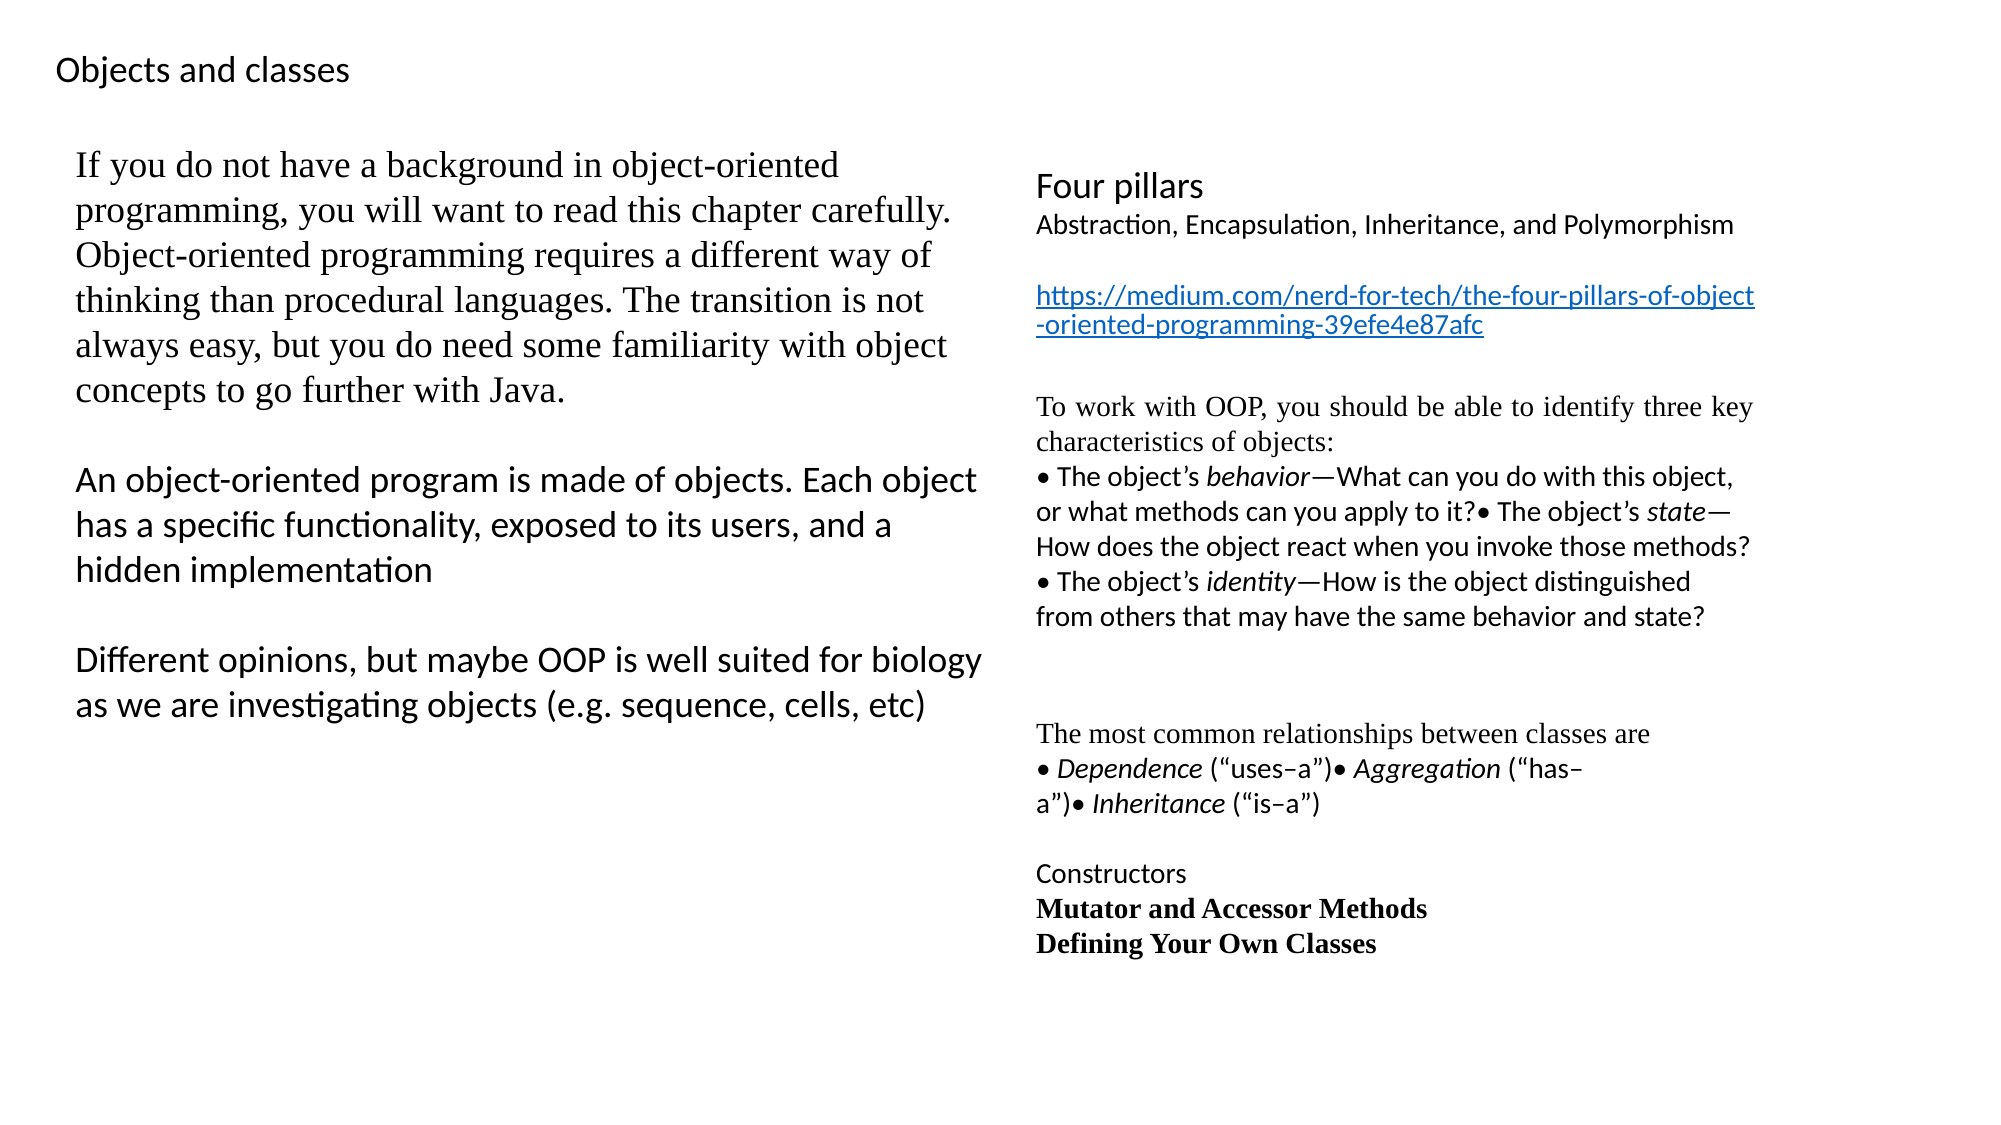

Objects and classes
If you do not have a background in object-oriented programming, you will want to read this chapter carefully. Object-oriented programming requires a different way of thinking than procedural languages. The transition is not always easy, but you do need some familiarity with object concepts to go further with Java.

An object-oriented program is made of objects. Each object has a specific functionality, exposed to its users, and a hidden implementation

Different opinions, but maybe OOP is well suited for biology as we are investigating objects (e.g. sequence, cells, etc)
Four pillars
Abstraction, Encapsulation, Inheritance, and Polymorphism

https://medium.com/nerd-for-tech/the-four-pillars-of-object-oriented-programming-39efe4e87afc

To work with OOP, you should be able to identify three key characteristics of objects:
• The object’s behavior—What can you do with this object, or what methods can you apply to it?• The object’s state—How does the object react when you invoke those methods?• The object’s identity—How is the object distinguished from others that may have the same behavior and state?

The most common relationships between classes are
• Dependence (“uses–a”)• Aggregation (“has–a”)• Inheritance (“is–a”)

Constructors
Mutator and Accessor Methods
Defining Your Own Classes